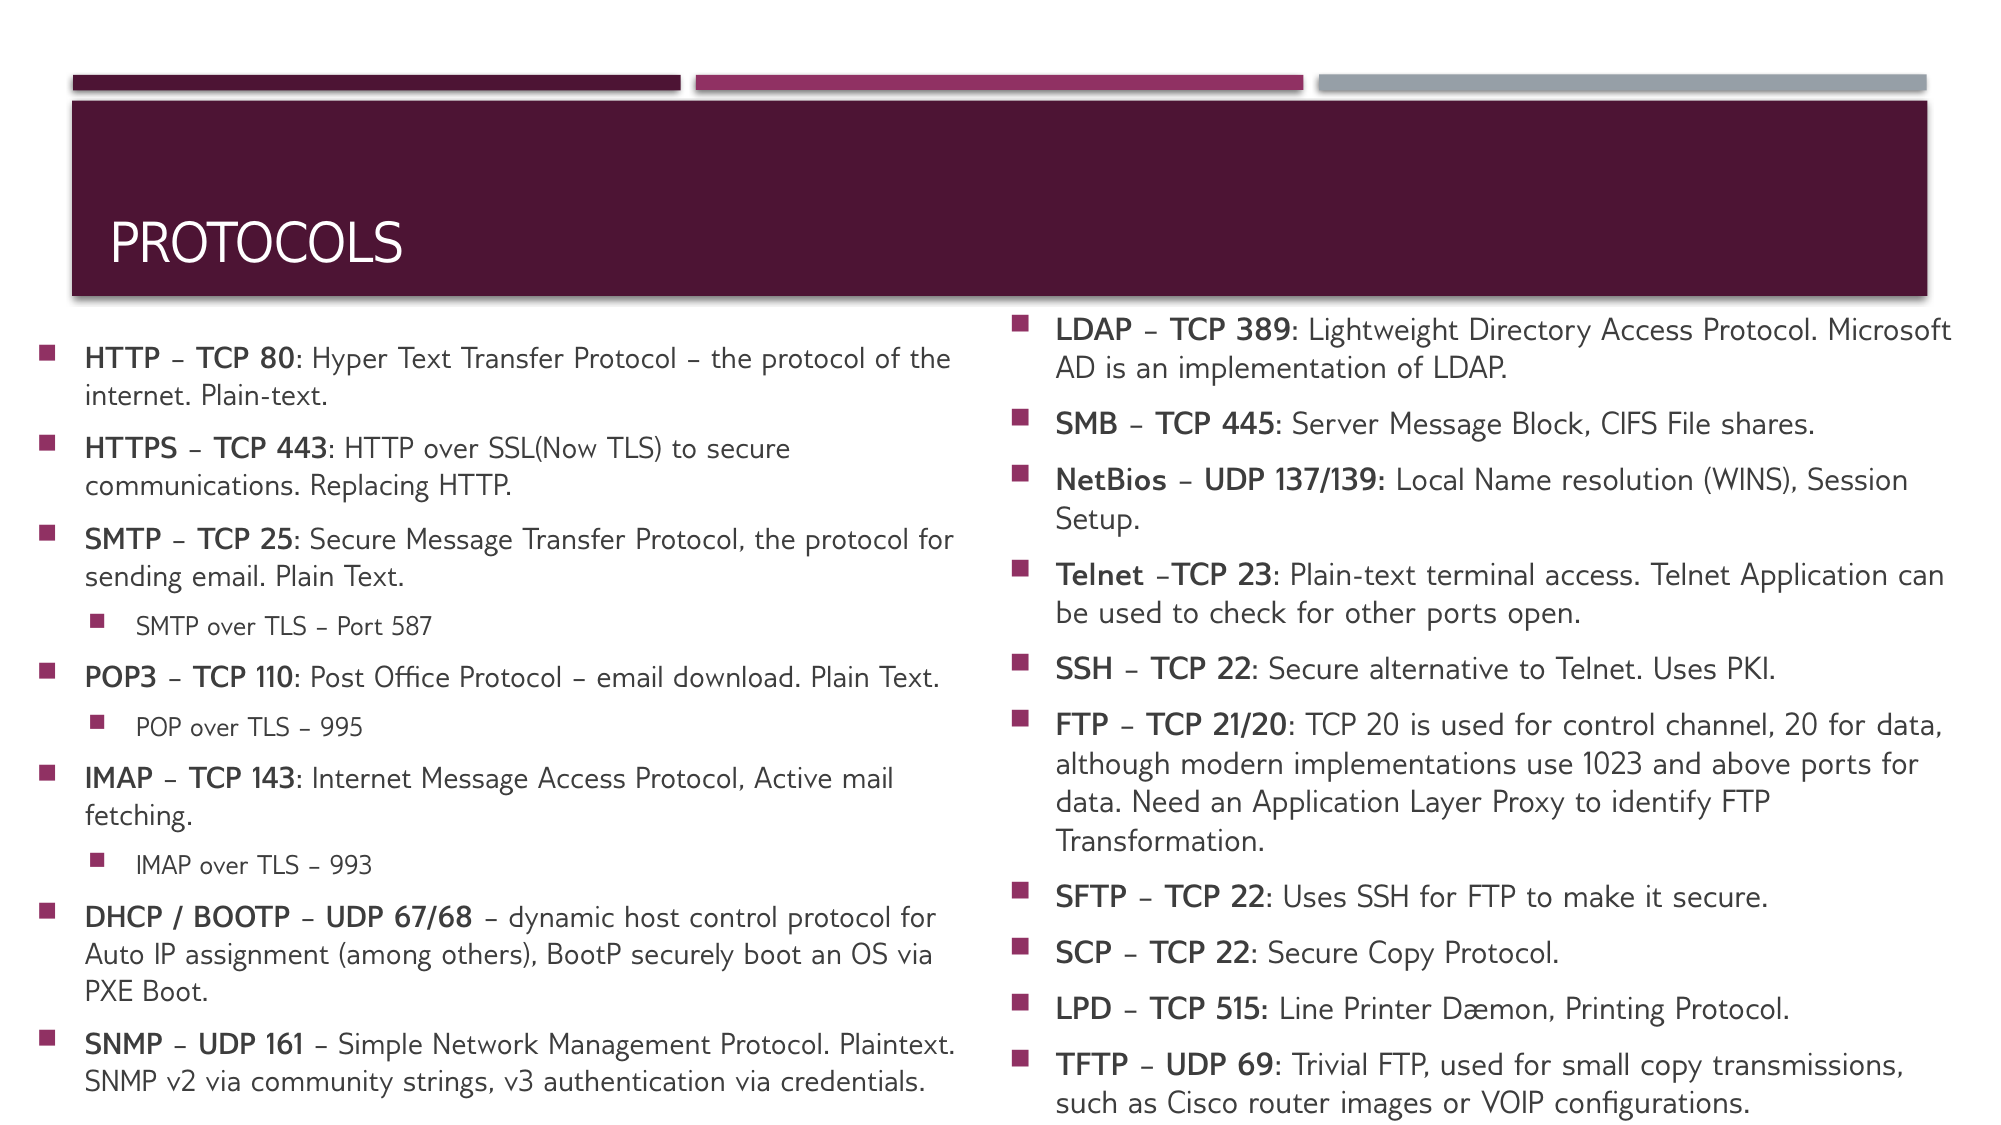

# PROTOCOLS
LDAP – TCP 389: Lightweight Directory Access Protocol. Microsoft AD is an implementation of LDAP.
SMB – TCP 445: Server Message Block, CIFS File shares.
NetBios – UDP 137/139: Local Name resolution (WINS), Session Setup.
Telnet –TCP 23: Plain-text terminal access. Telnet Application can be used to check for other ports open.
SSH – TCP 22: Secure alternative to Telnet. Uses PKI.
FTP – TCP 21/20: TCP 20 is used for control channel, 20 for data, although modern implementations use 1023 and above ports for data. Need an Application Layer Proxy to identify FTP Transformation.
SFTP – TCP 22: Uses SSH for FTP to make it secure.
SCP – TCP 22: Secure Copy Protocol.
LPD – TCP 515: Line Printer Daemon, Printing Protocol.
TFTP – UDP 69: Trivial FTP, used for small copy transmissions, such as Cisco router images or VOIP configurations.
HTTP – TCP 80: Hyper Text Transfer Protocol – the protocol of the internet. Plain-text.
HTTPS – TCP 443: HTTP over SSL(Now TLS) to secure communications. Replacing HTTP.
SMTP – TCP 25: Secure Message Transfer Protocol, the protocol for sending email. Plain Text.
SMTP over TLS – Port 587
POP3 – TCP 110: Post Office Protocol – email download. Plain Text.
POP over TLS – 995
IMAP – TCP 143: Internet Message Access Protocol, Active mail fetching.
IMAP over TLS – 993
DHCP / BOOTP – UDP 67/68 – dynamic host control protocol for Auto IP assignment (among others), BootP securely boot an OS via PXE Boot.
SNMP – UDP 161 – Simple Network Management Protocol. Plaintext. SNMP v2 via community strings, v3 authentication via credentials.